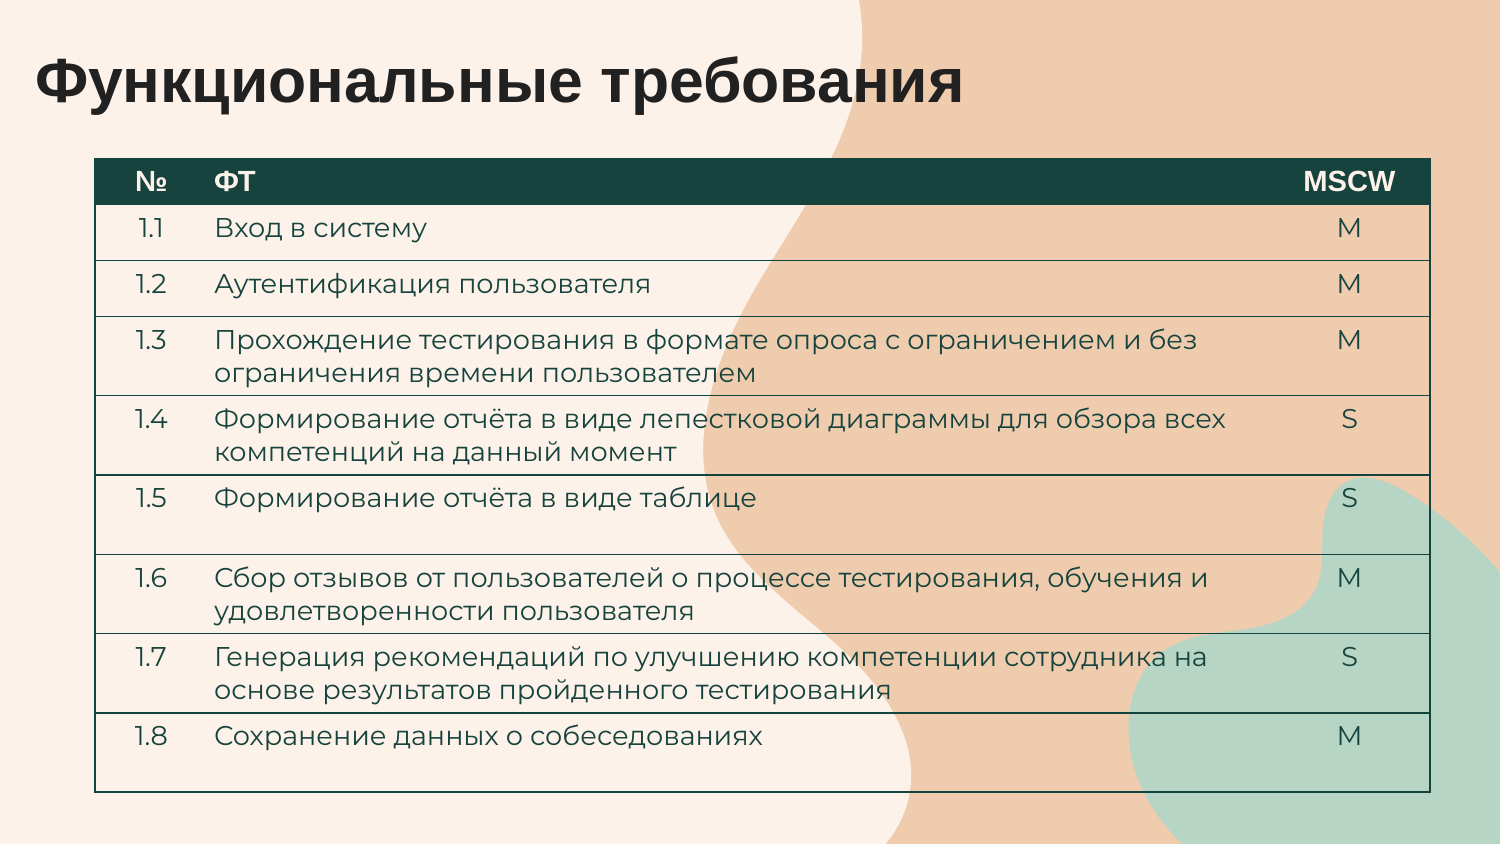

Функциональные требования
| № | ФТ | MSCW |
| --- | --- | --- |
| 1.1 | Вход в систему | М |
| 1.2 | Аутентификация пользователя | М |
| 1.3 | Прохождение тестирования в формате опроса с ограничением и без ограничения времени пользователем | М |
| 1.4 | Формирование отчёта в виде лепестковой диаграммы для обзора всех компетенций на данный момент | S |
| 1.5 | Формирование отчёта в виде таблице | S |
| 1.6 | Сбор отзывов от пользователей о процессе тестирования, обучения и удовлетворенности пользователя | М |
| 1.7 | Генерация рекомендаций по улучшению компетенции сотрудника на основе результатов пройденного тестирования | S |
| 1.8 | Сохранение данных о собеседованиях | M |